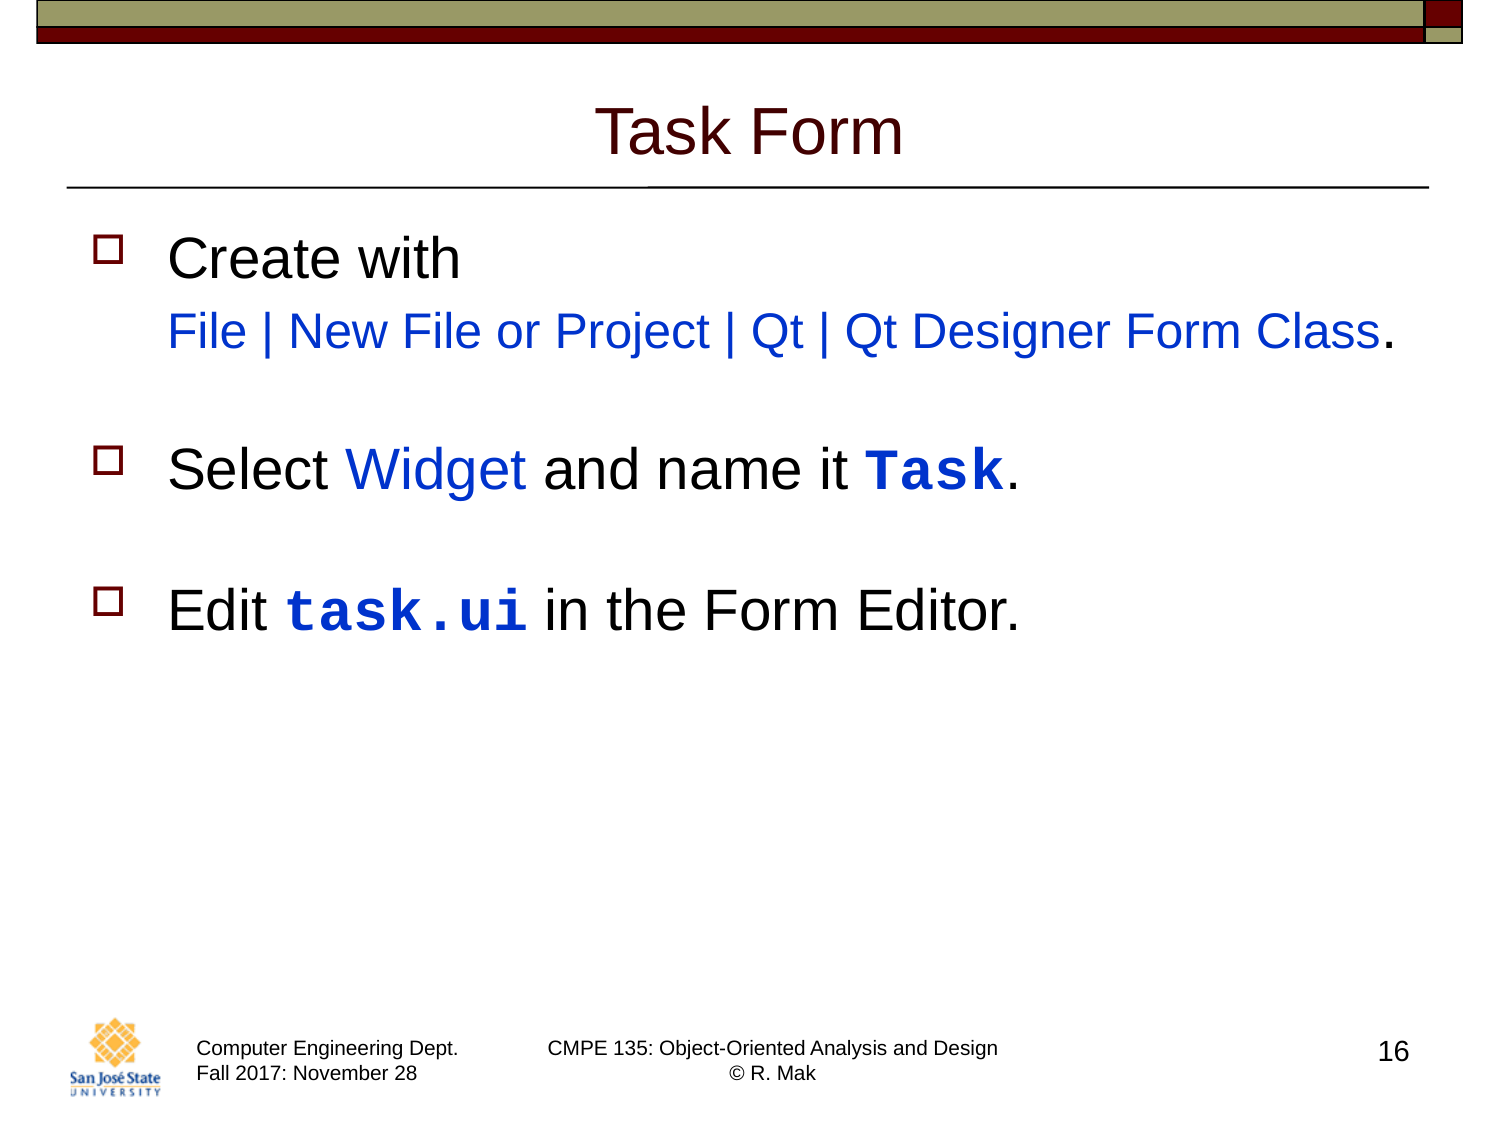

# Task Form
Create with
File | New File or Project | Qt | Qt Designer Form Class.

Select Widget and name it Task.

Edit task.ui in the Form Editor.
16